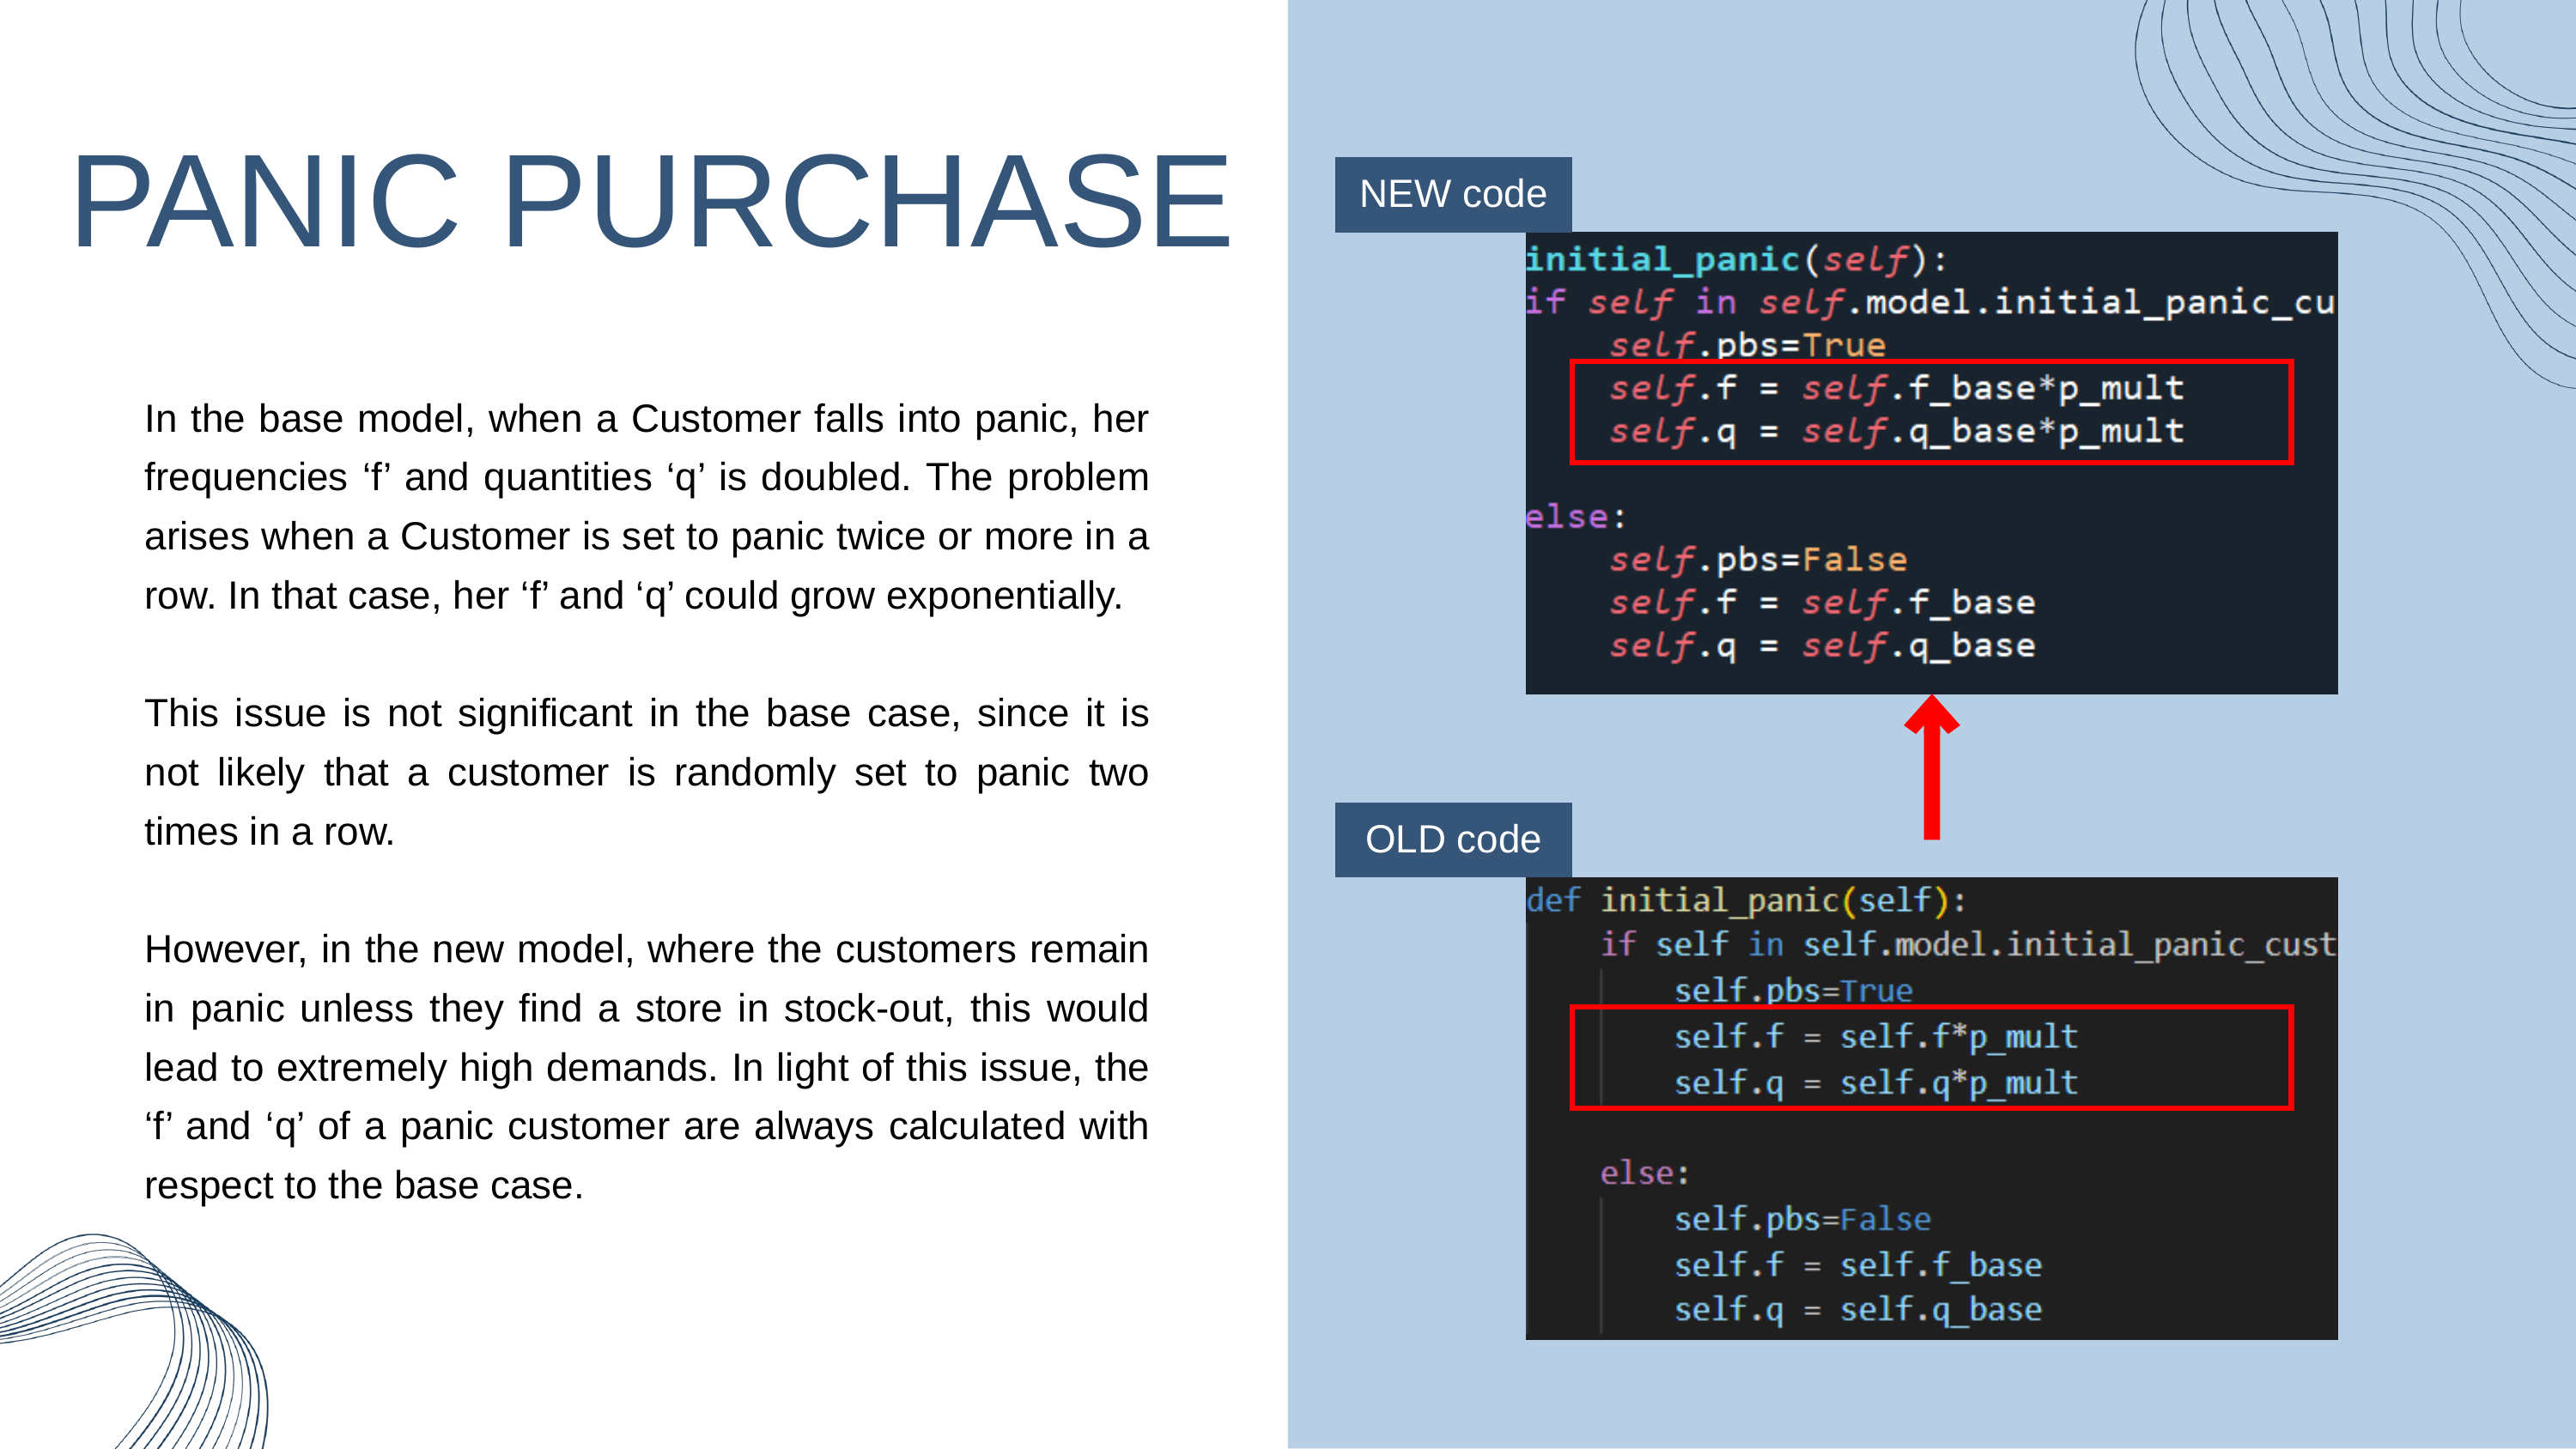

PANIC PURCHASE

NEW code

In the base model, when a Customer falls into panic, her frequencies ‘f’ and quantities ‘q’ is doubled. The problem arises when a Customer is set to panic twice or more in a row. In that case, her ‘f’ and ‘q’ could grow exponentially.

This issue is not significant in the base case, since it is not likely that a customer is randomly set to panic two times in a row.

However, in the new model, where the customers remain in panic unless they find a store in stock-out, this would lead to extremely high demands. In light of this issue, the ‘f’ and ‘q’ of a panic customer are always calculated with respect to the base case.

OLD code